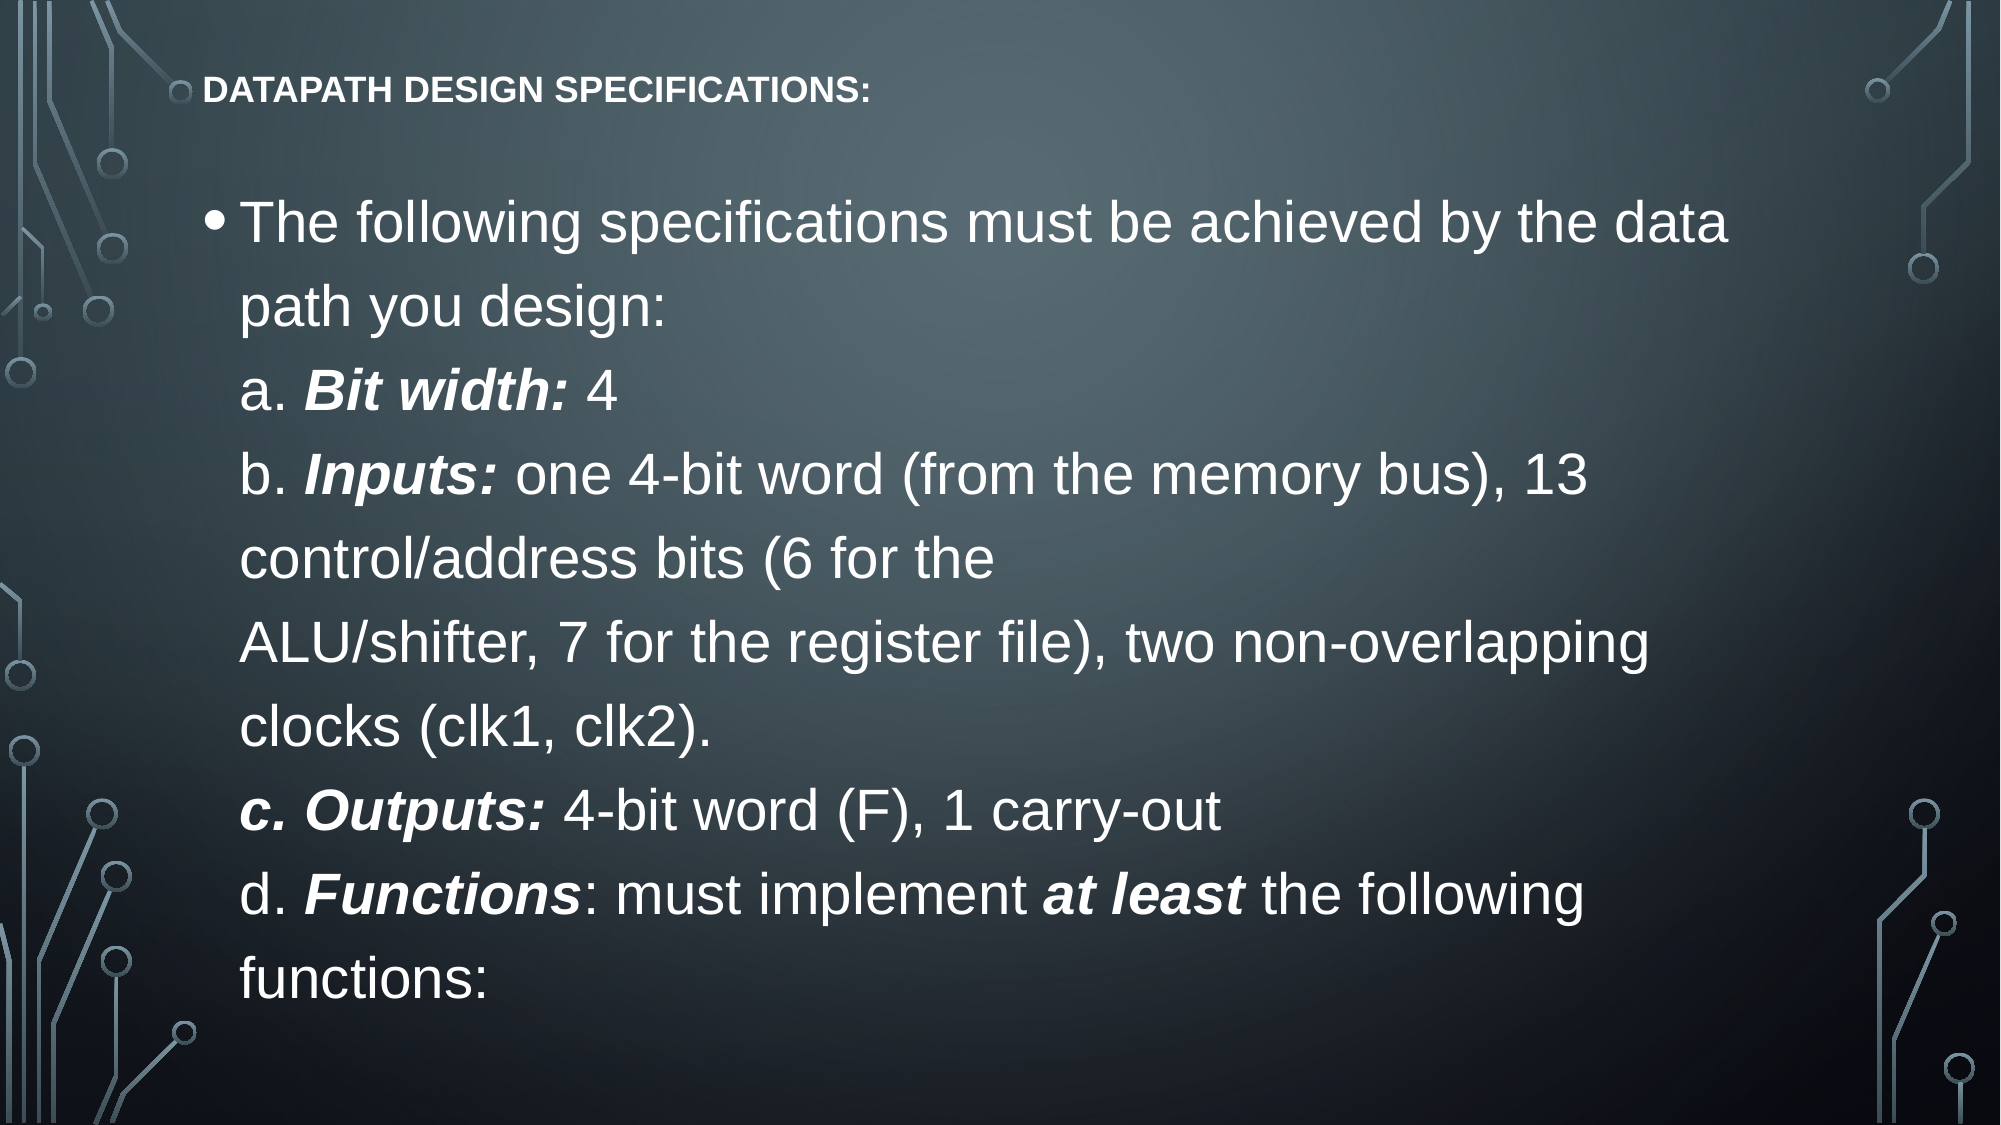

# DataPath Design Specifications:
The following specifications must be achieved by the data path you design:
a. Bit width: 4
b. Inputs: one 4-bit word (from the memory bus), 13 control/address bits (6 for the
ALU/shifter, 7 for the register file), two non-overlapping clocks (clk1, clk2).
c. Outputs: 4-bit word (F), 1 carry-out
d. Functions: must implement at least the following functions: